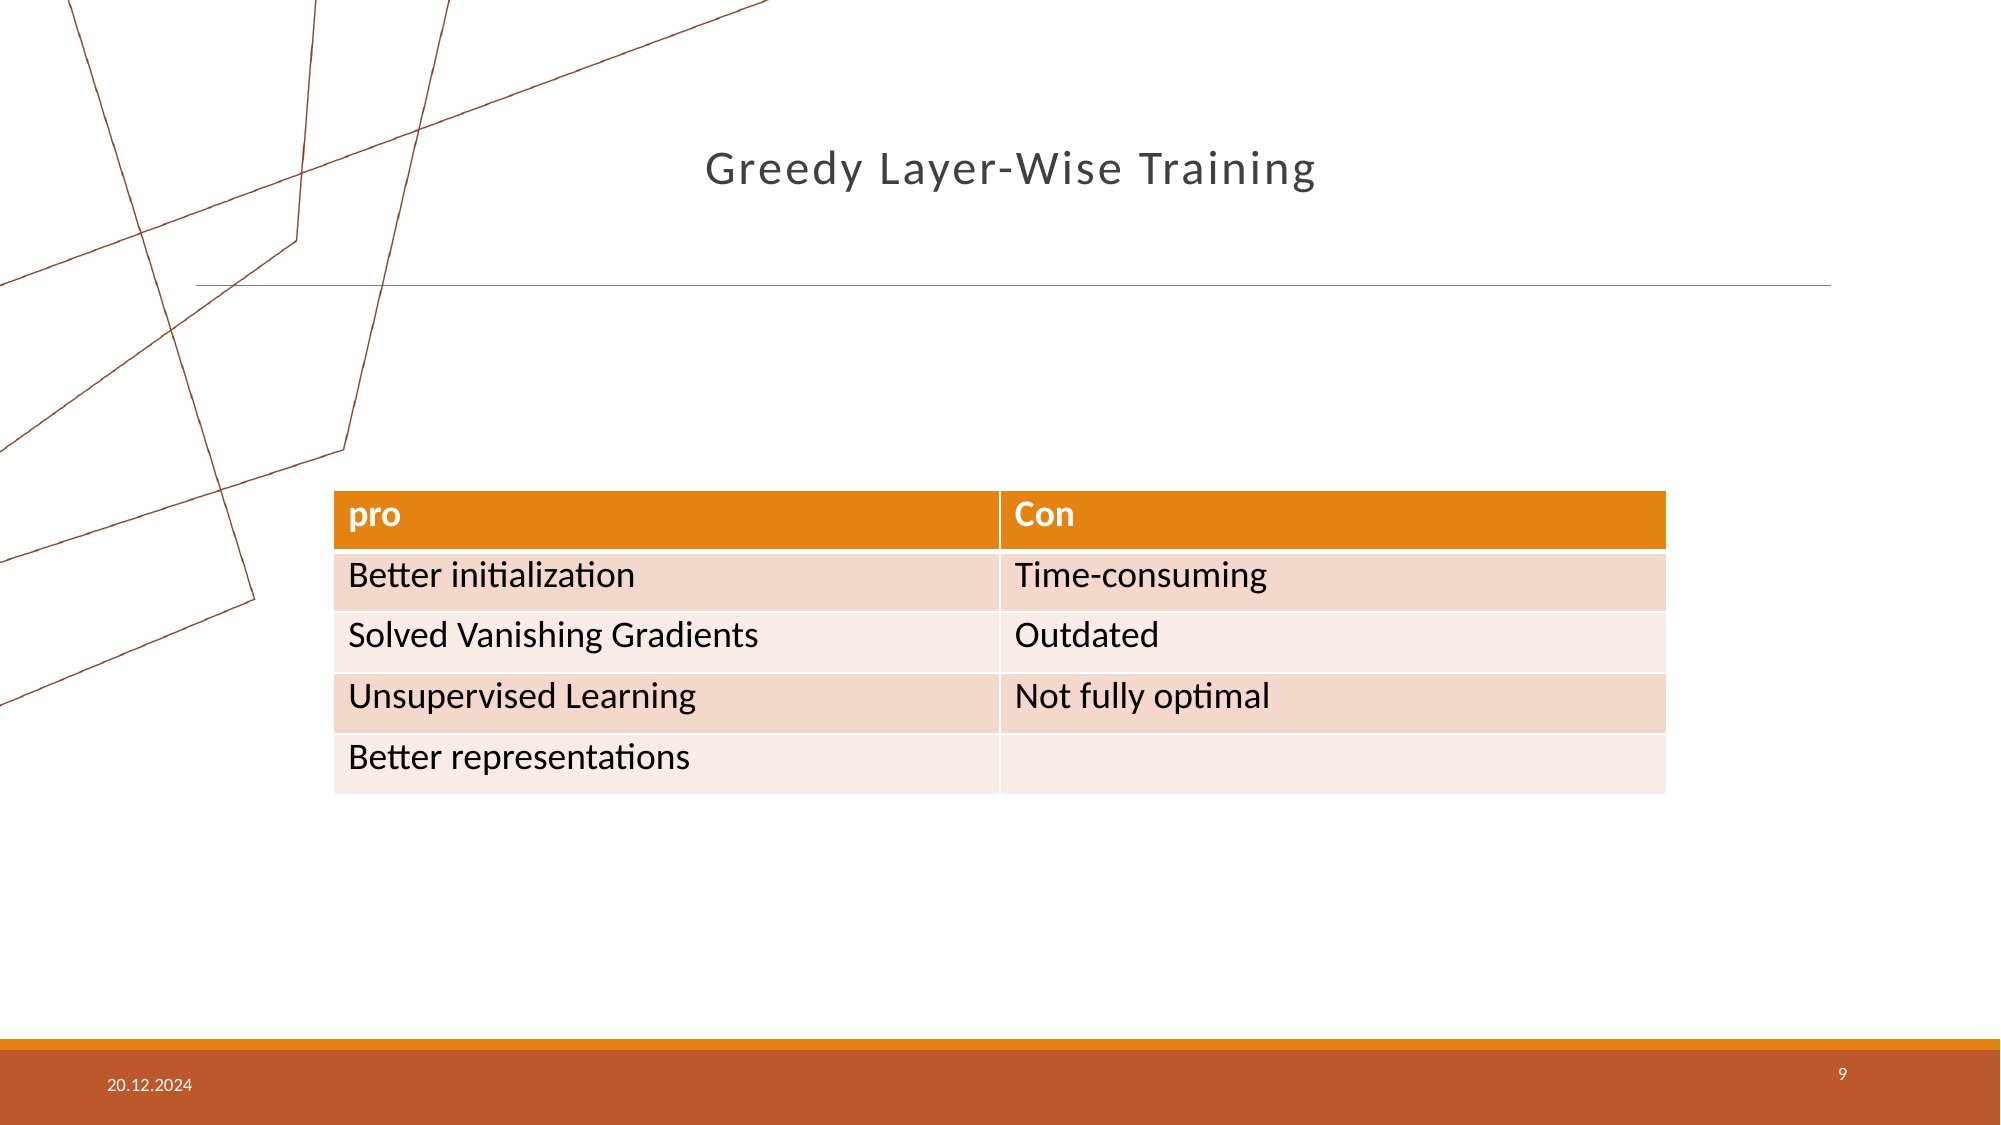

# Greedy Layer-Wise Training
| pro | Con |
| --- | --- |
| Better initialization | Time-consuming |
| Solved Vanishing Gradients | Outdated |
| Unsupervised Learning | Not fully optimal |
| Better representations |  |
9
20.12.2024